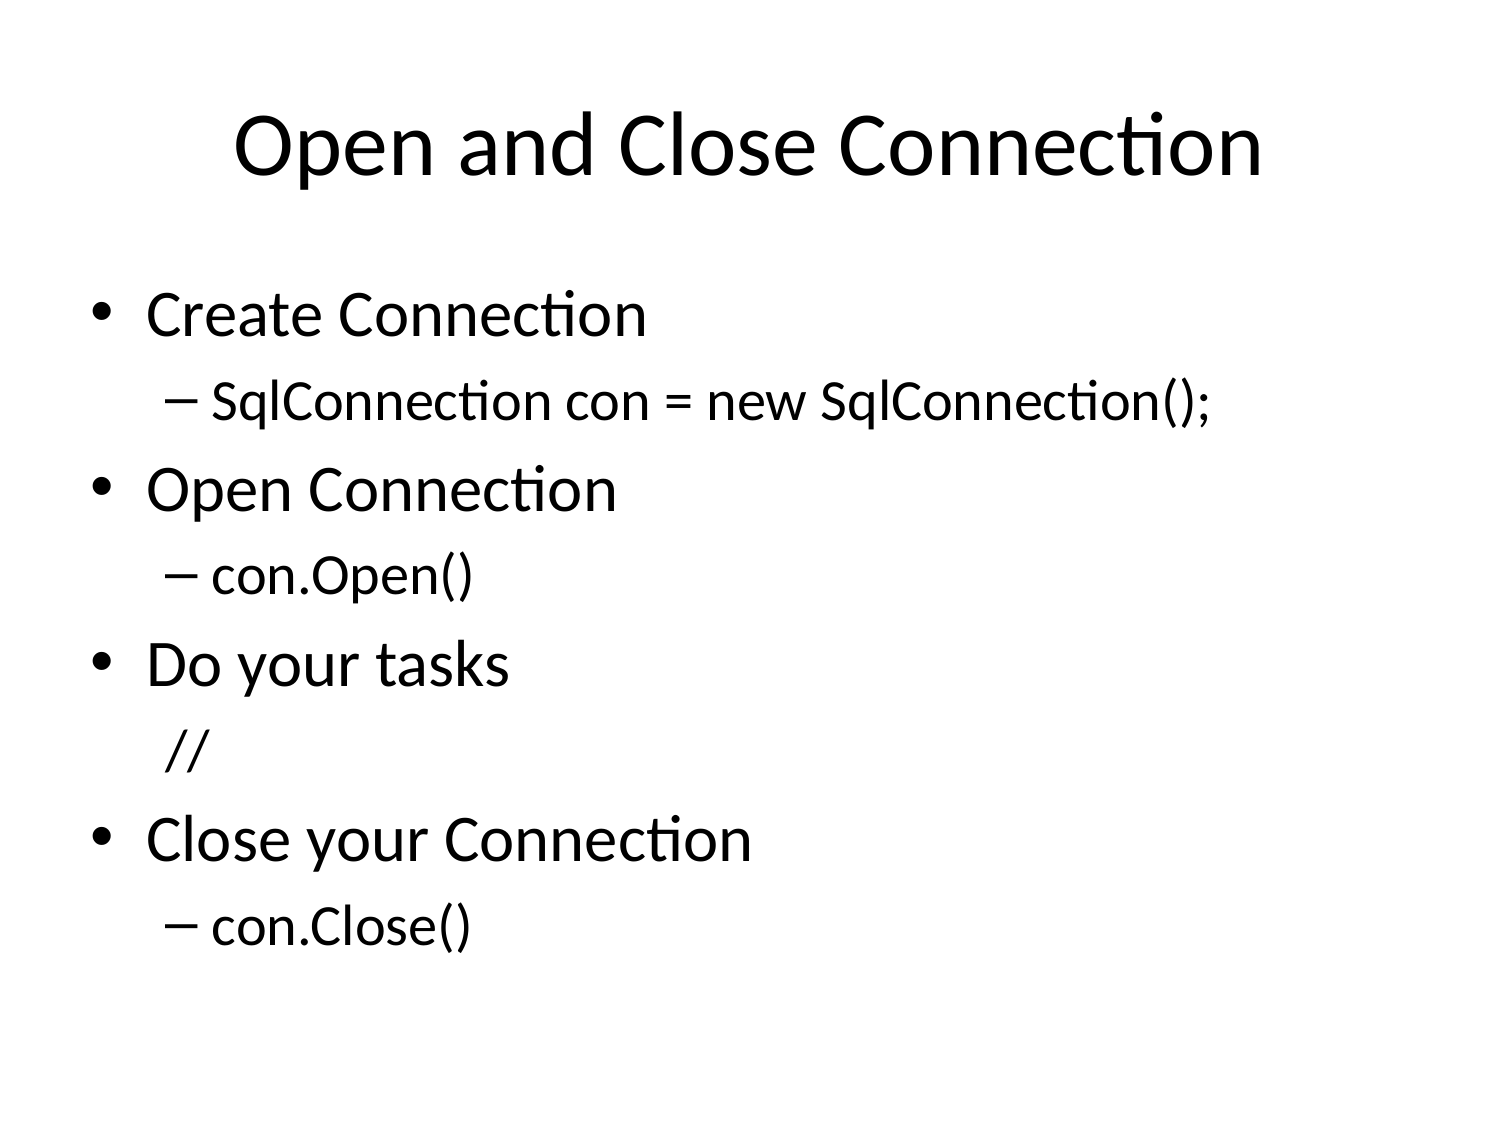

# Open and Close Connection
Create Connection
SqlConnection con = new SqlConnection();
Open Connection
con.Open()
Do your tasks
//
Close your Connection
con.Close()